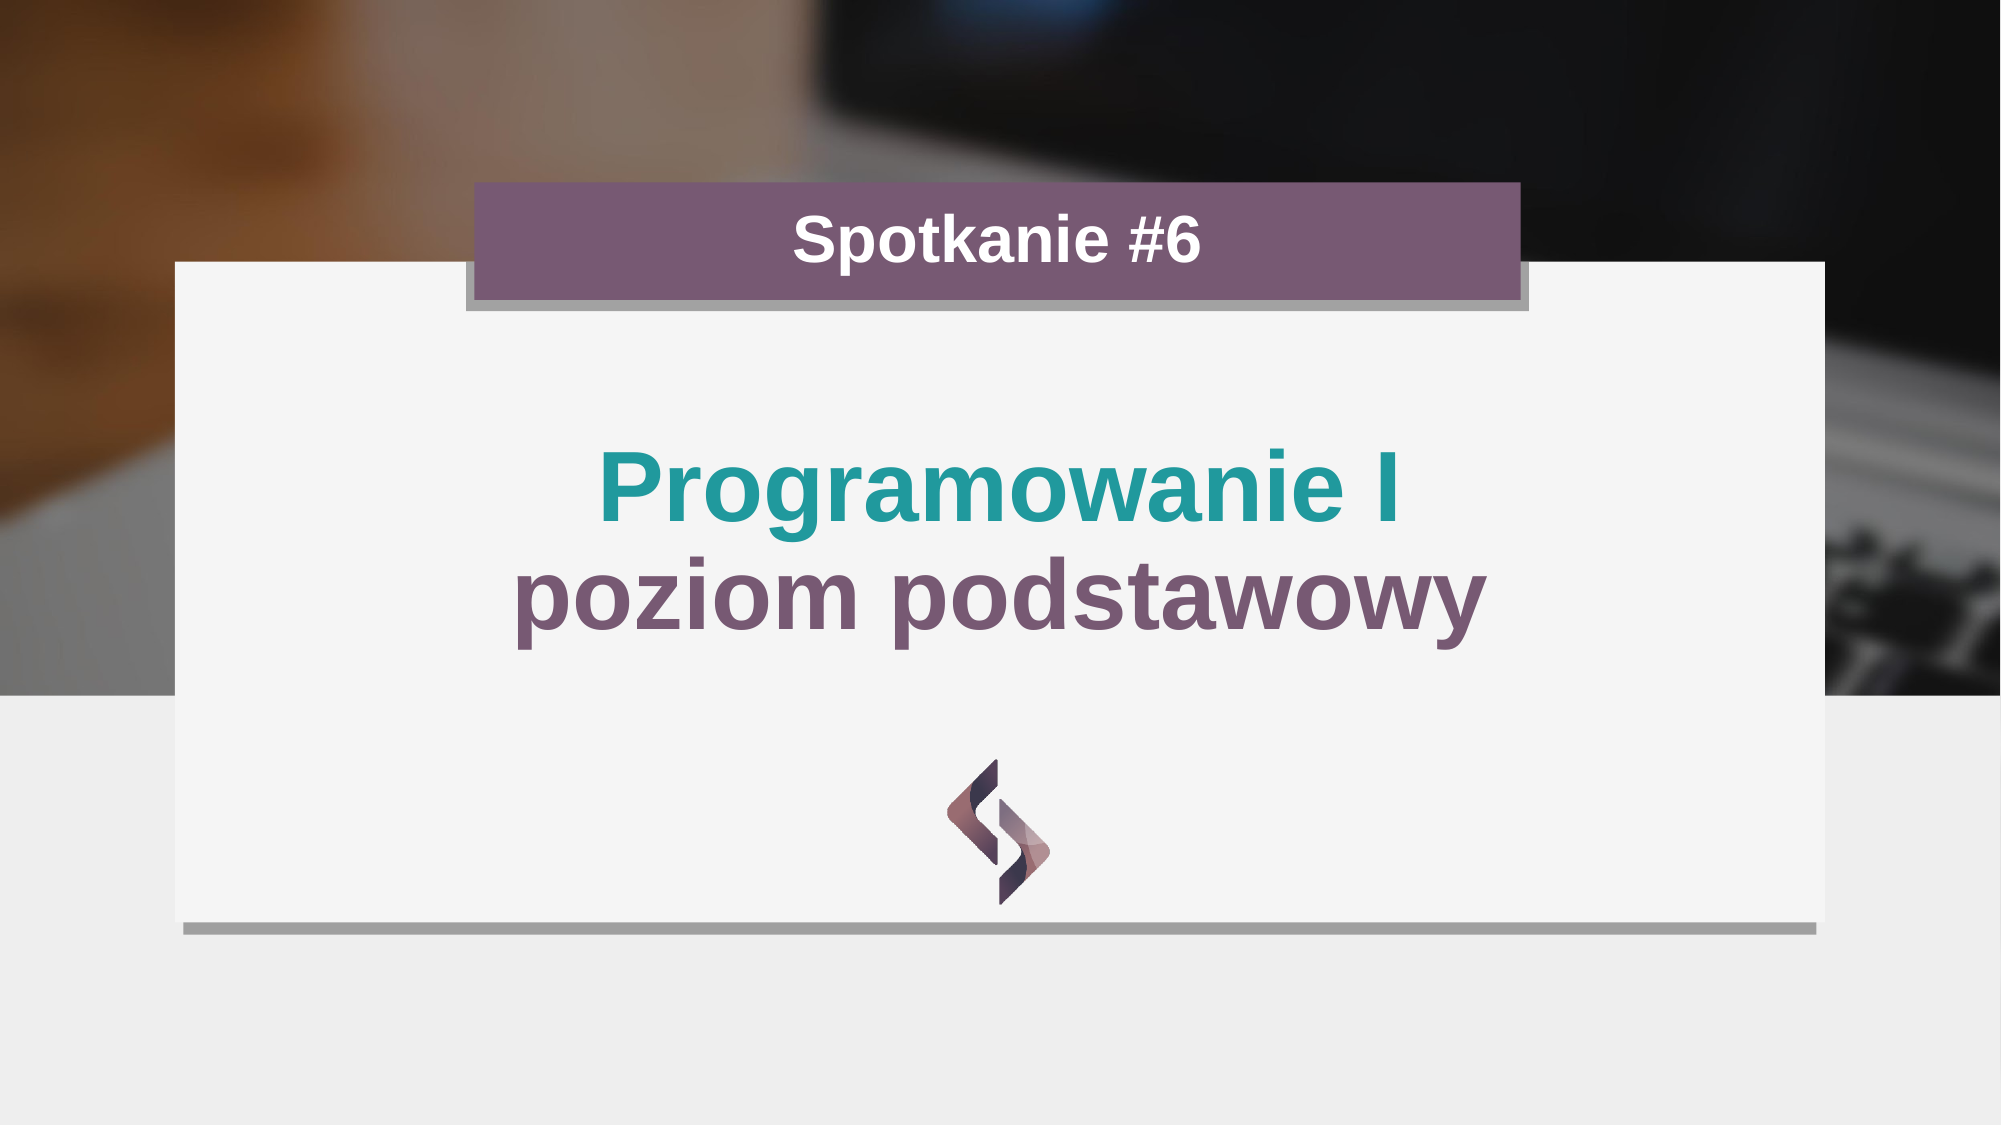

# Spotkanie #6
Programowanie I
poziom podstawowy